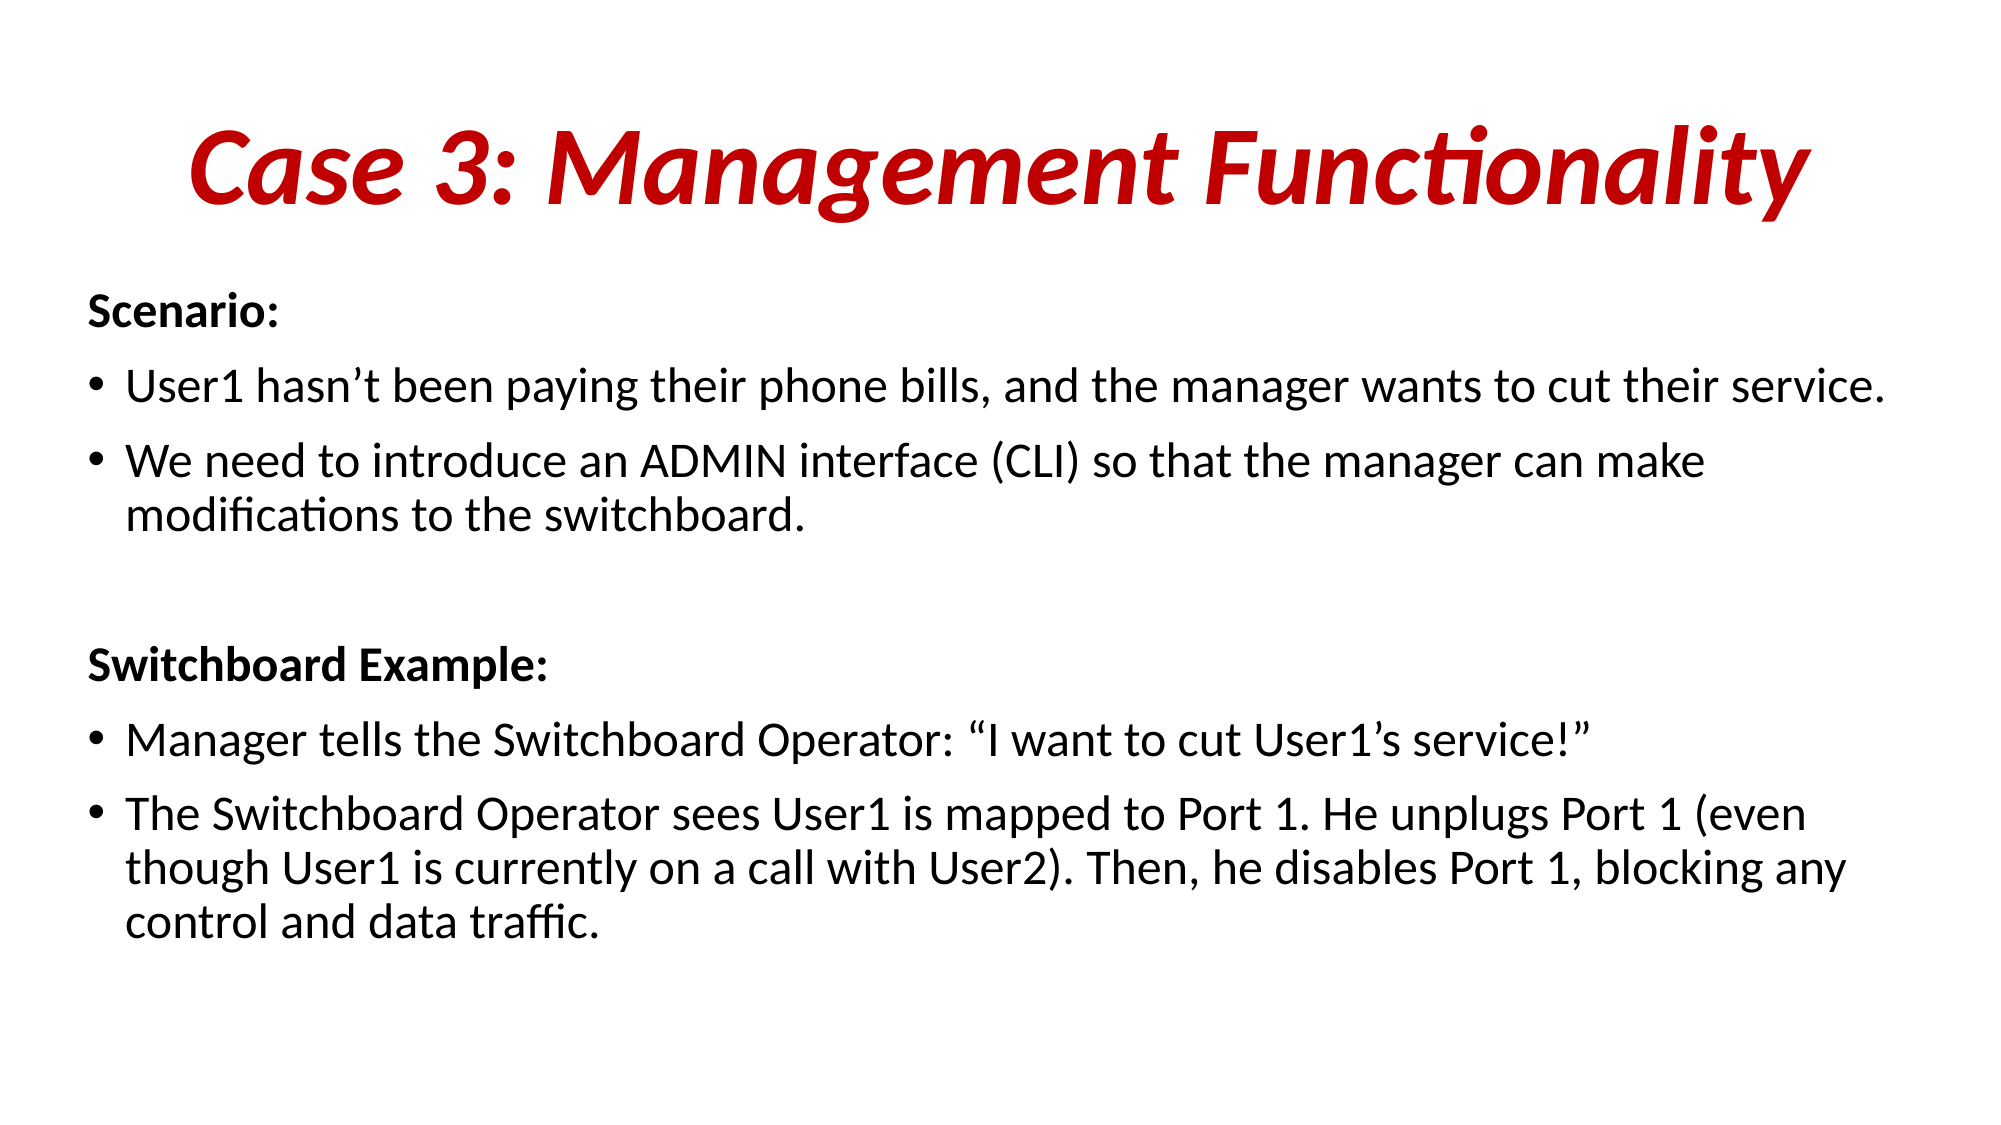

# Case 3: Management Functionality
Scenario:
User1 hasn’t been paying their phone bills, and the manager wants to cut their service.
We need to introduce an ADMIN interface (CLI) so that the manager can make modifications to the switchboard.

Switchboard Example:
Manager tells the Switchboard Operator: “I want to cut User1’s service!”
The Switchboard Operator sees User1 is mapped to Port 1. He unplugs Port 1 (even though User1 is currently on a call with User2). Then, he disables Port 1, blocking any control and data traffic.